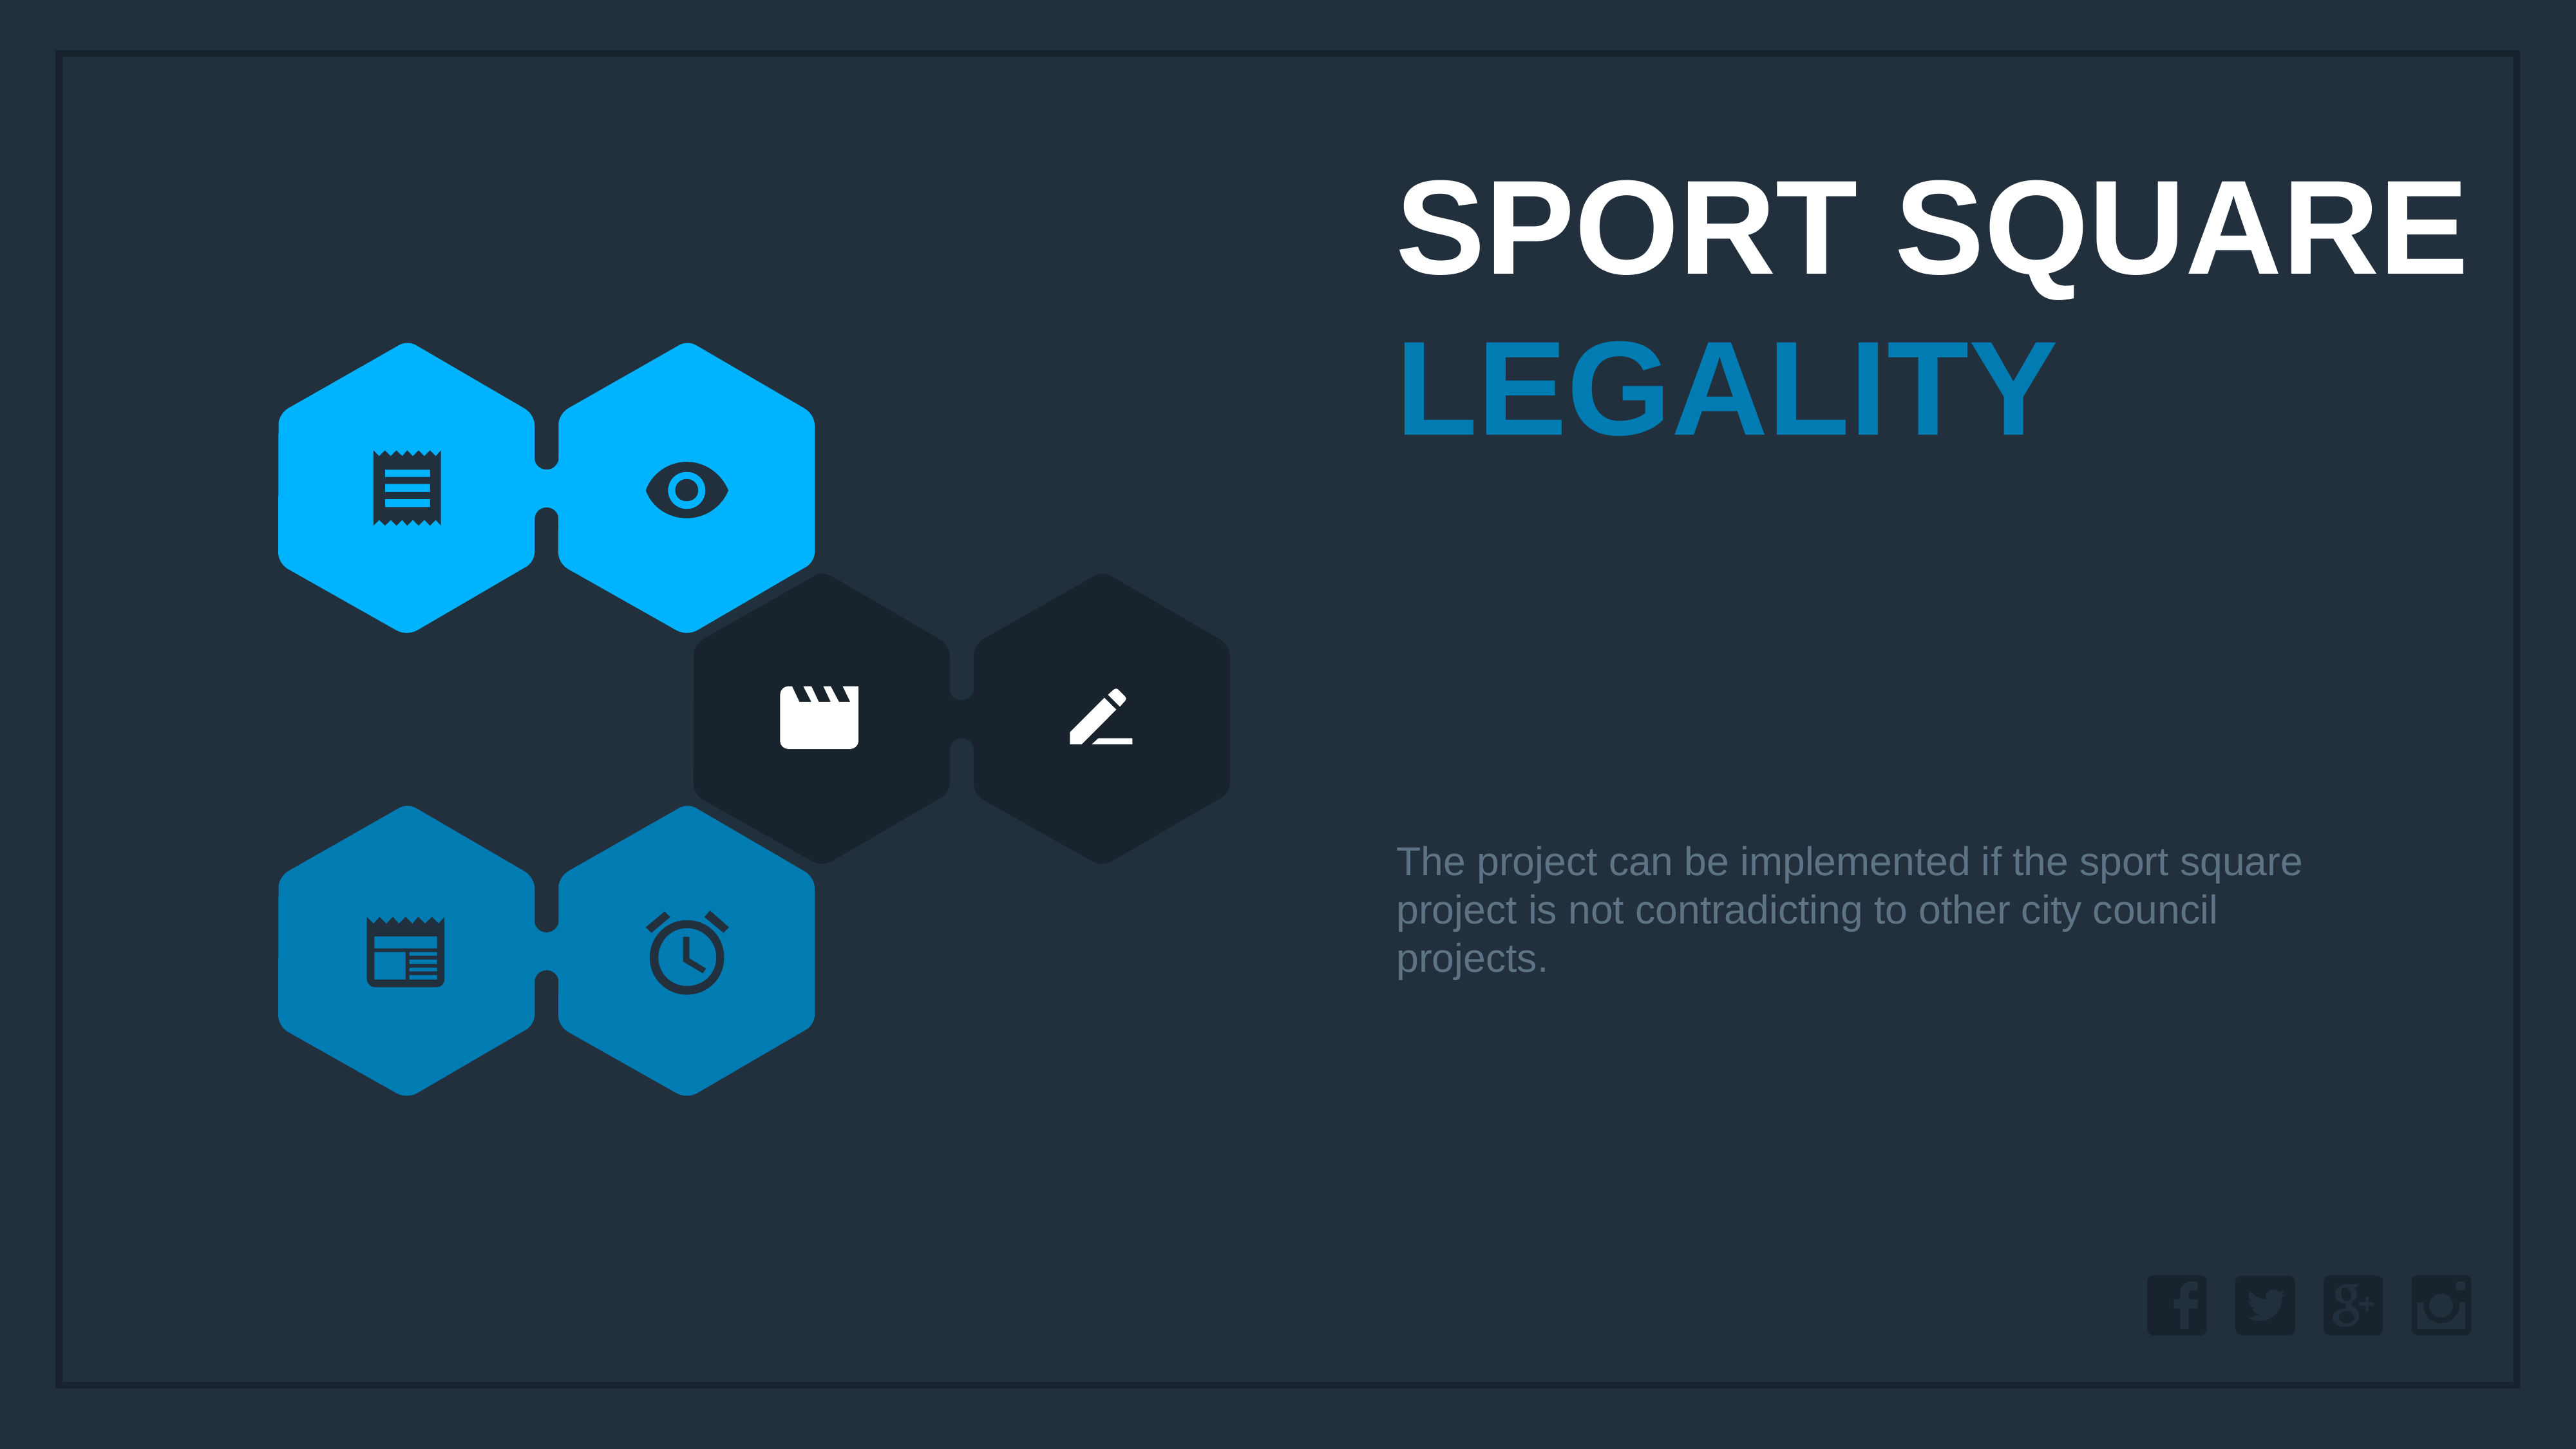

Sport square
legality

The project can be implemented if the sport square project is not contradicting to other city council projects.